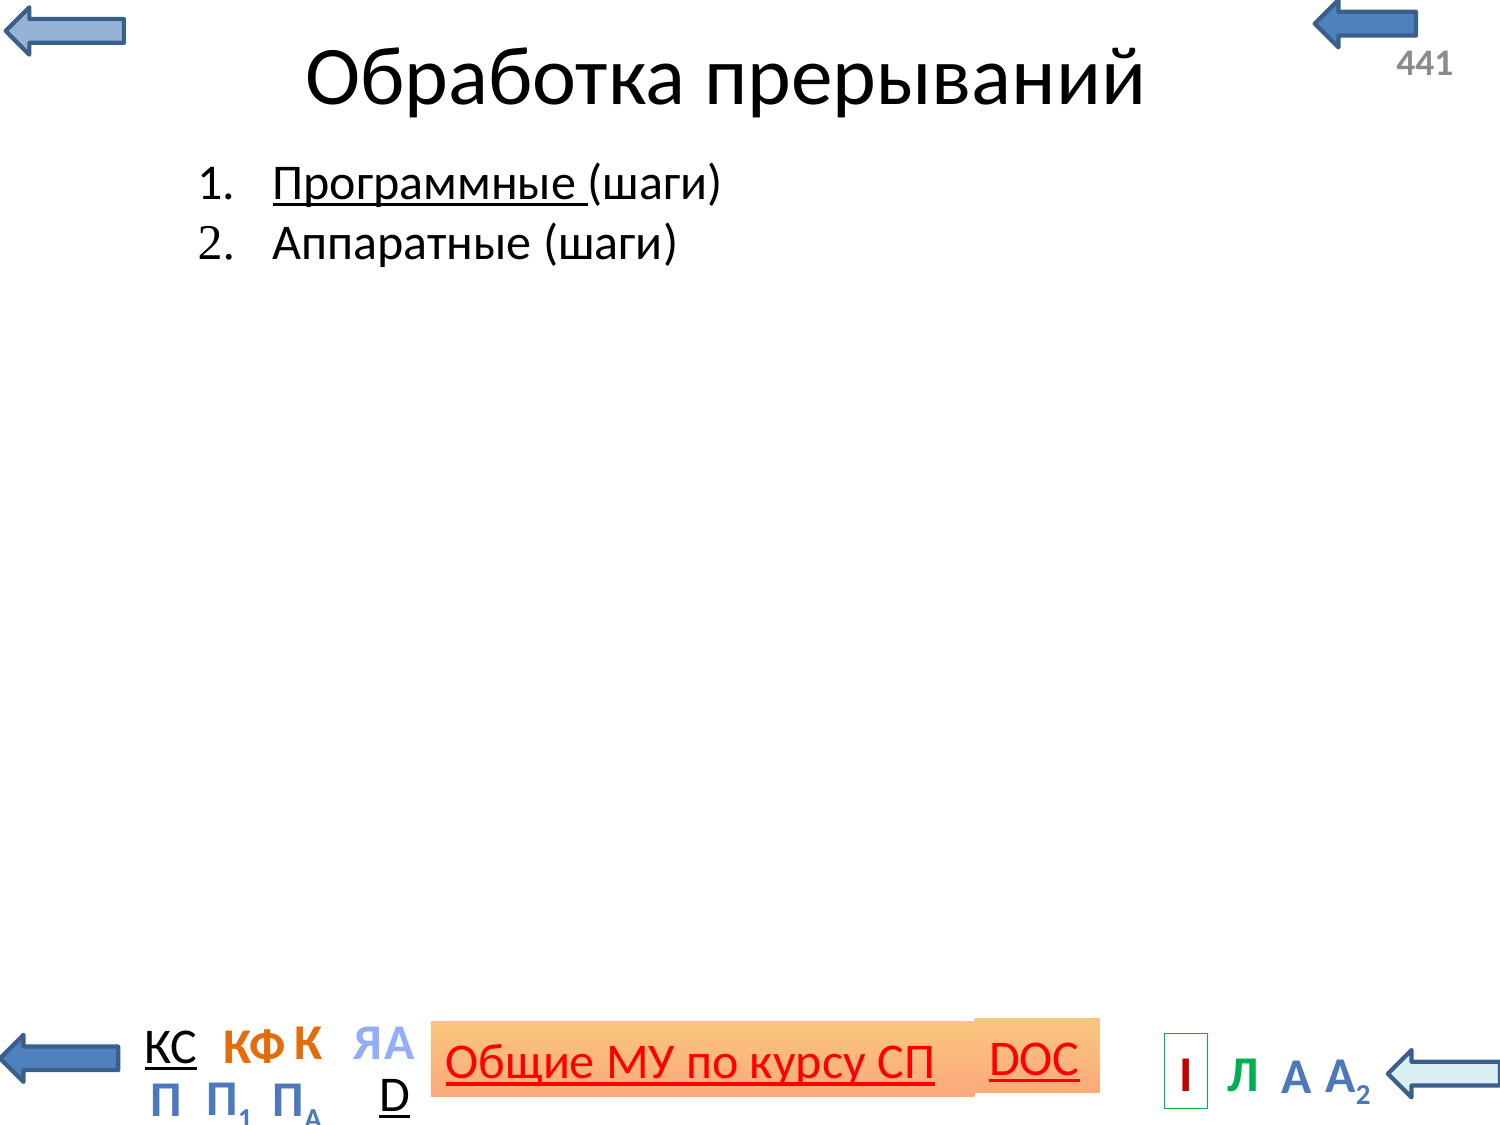

# Обработка прерываний
Программные (шаги)
Аппаратные (шаги)